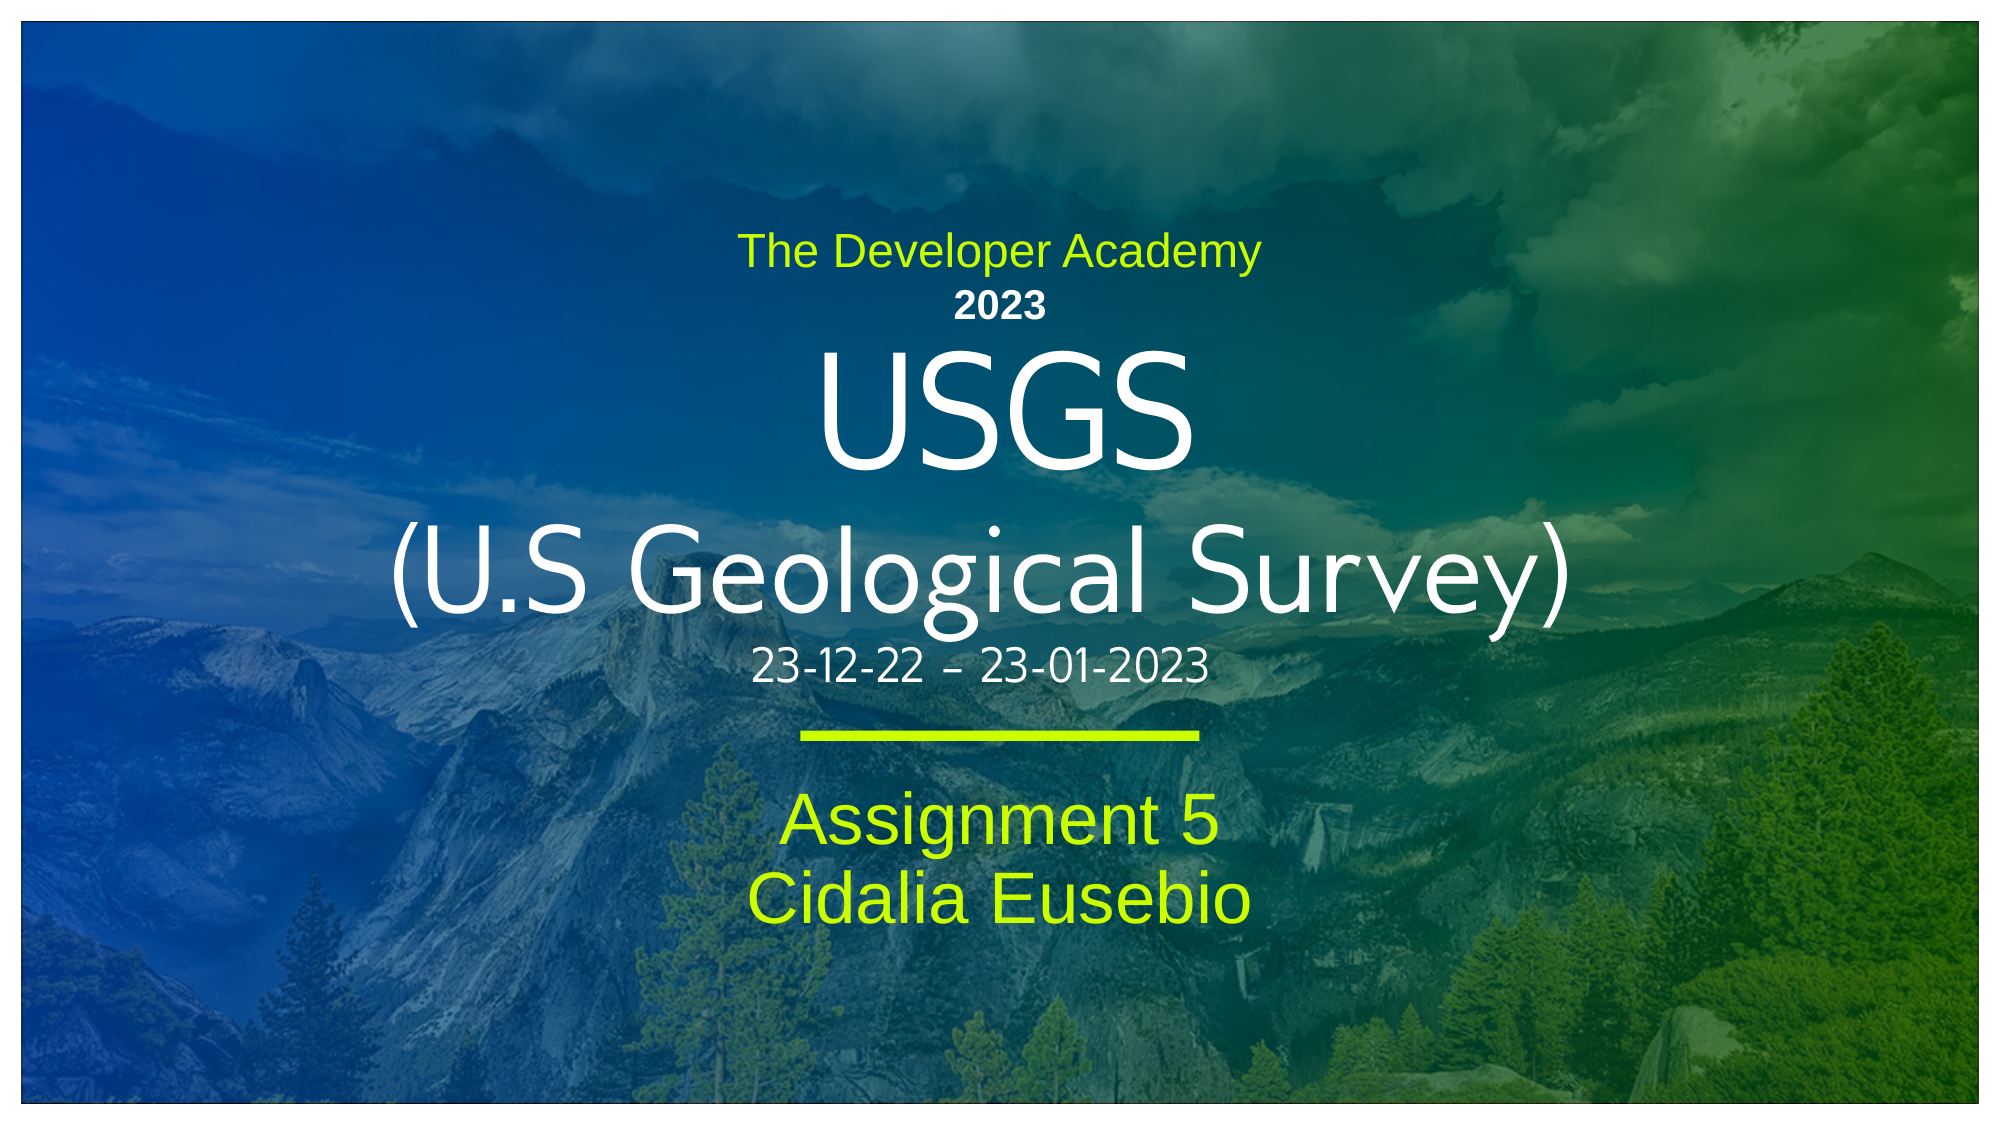

The Developer Academy
2023
# USGS (U.S Geological Survey) 23-12-22 – 23-01-2023
Assignment 5
Cidalia Eusebio